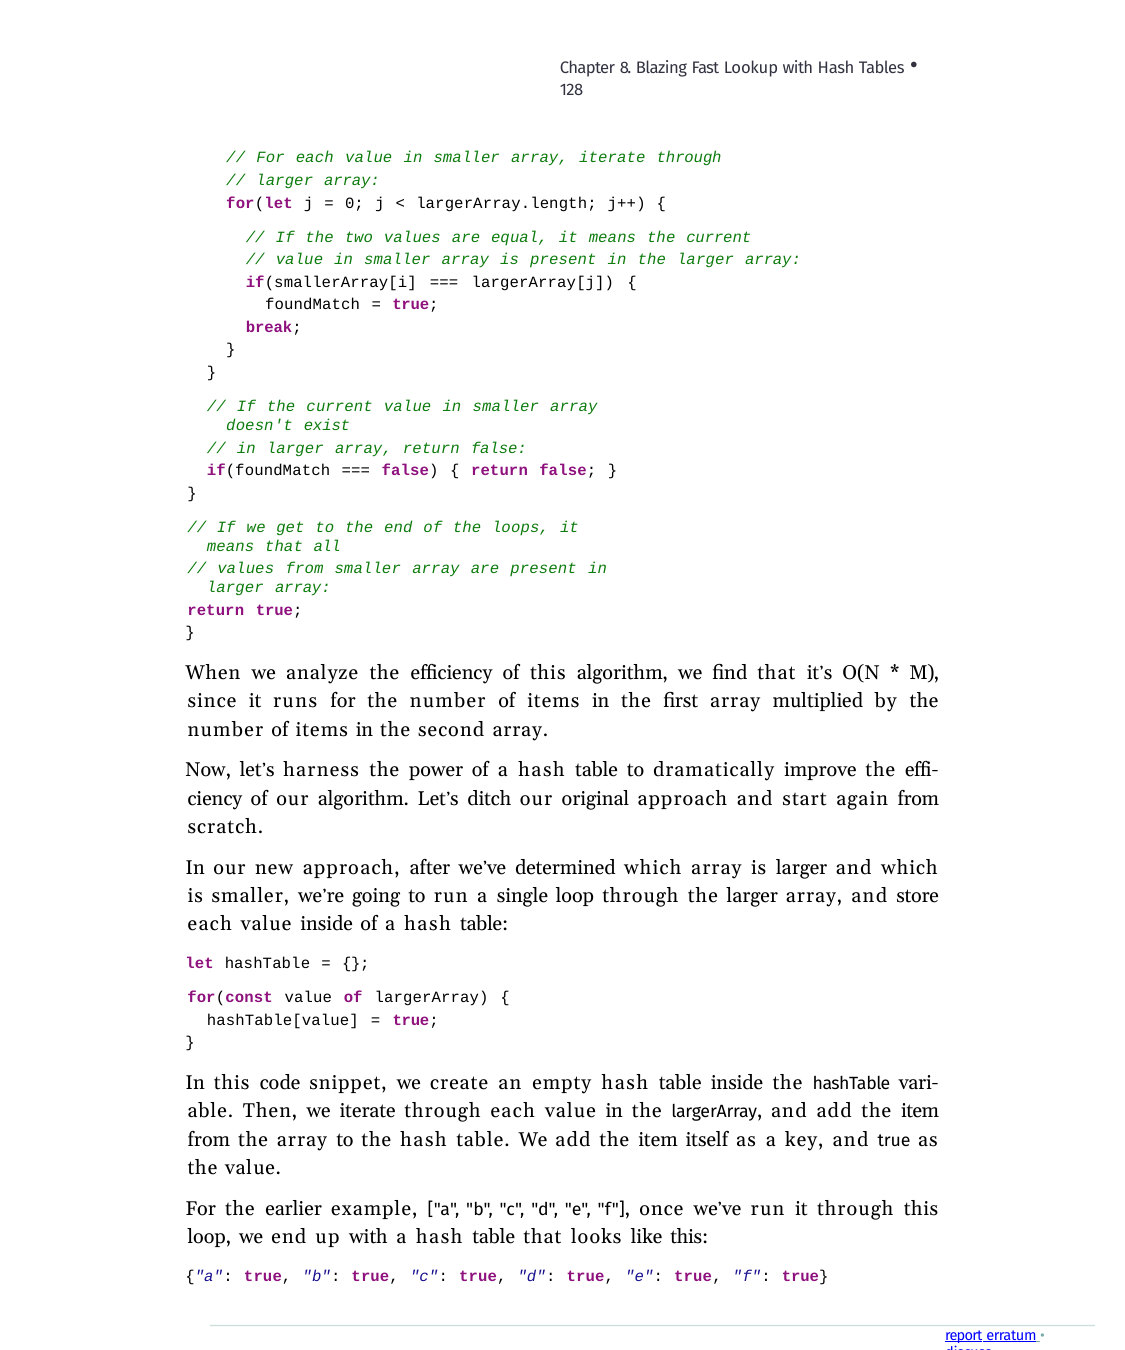

Chapter 8. Blazing Fast Lookup with Hash Tables • 128

// For each value in smaller array, iterate through
// larger array:
for(let j = 0; j < largerArray.length; j++) {
// If the two values are equal, it means the current
// value in smaller array is present in the larger array:
if(smallerArray[i] === largerArray[j]) { foundMatch = true;
break;
}
}
// If the current value in smaller array doesn't exist
// in larger array, return false:
if(foundMatch === false) { return false; }
}
// If we get to the end of the loops, it means that all
// values from smaller array are present in larger array:
return true;
}
When we analyze the efficiency of this algorithm, we find that it’s O(N * M), since it runs for the number of items in the first array multiplied by the number of items in the second array.
Now, let’s harness the power of a hash table to dramatically improve the effi- ciency of our algorithm. Let’s ditch our original approach and start again from scratch.
In our new approach, after we’ve determined which array is larger and which is smaller, we’re going to run a single loop through the larger array, and store each value inside of a hash table:
let hashTable = {};
for(const value of largerArray) { hashTable[value] = true;
}
In this code snippet, we create an empty hash table inside the hashTable vari- able. Then, we iterate through each value in the largerArray, and add the item from the array to the hash table. We add the item itself as a key, and true as the value.
For the earlier example, ["a", "b", "c", "d", "e", "f"], once we’ve run it through this loop, we end up with a hash table that looks like this:
{"a": true, "b": true, "c": true, "d": true, "e": true, "f": true}
report erratum • discuss